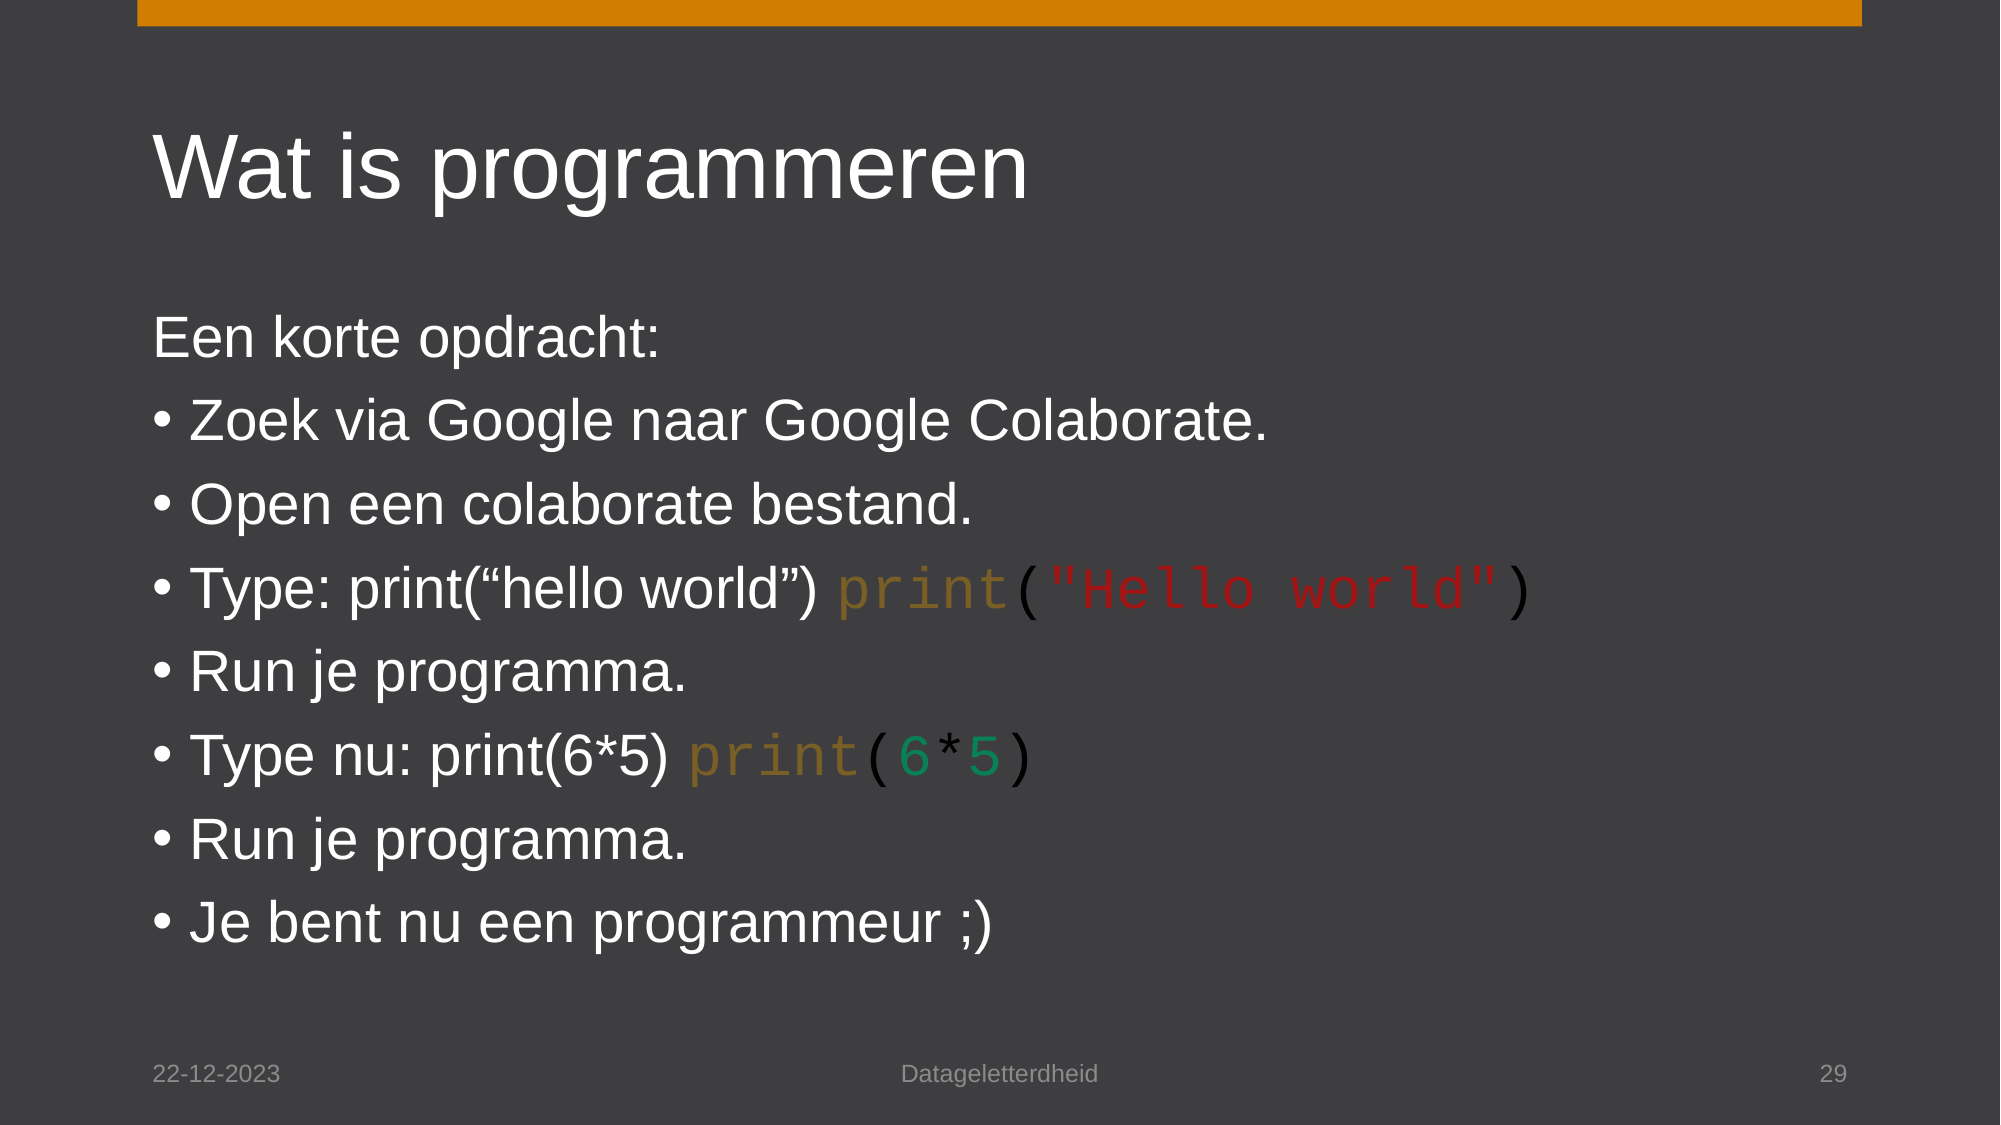

# Wat is programmeren
Een korte opdracht:
Zoek via Google naar Google Colaborate.
Open een colaborate bestand.
Type: print(“hello world”) print("Hello world")
Run je programma.
Type nu: print(6*5) print(6*5)
Run je programma.
Je bent nu een programmeur ;)

22-12-2023
Datageletterdheid
29